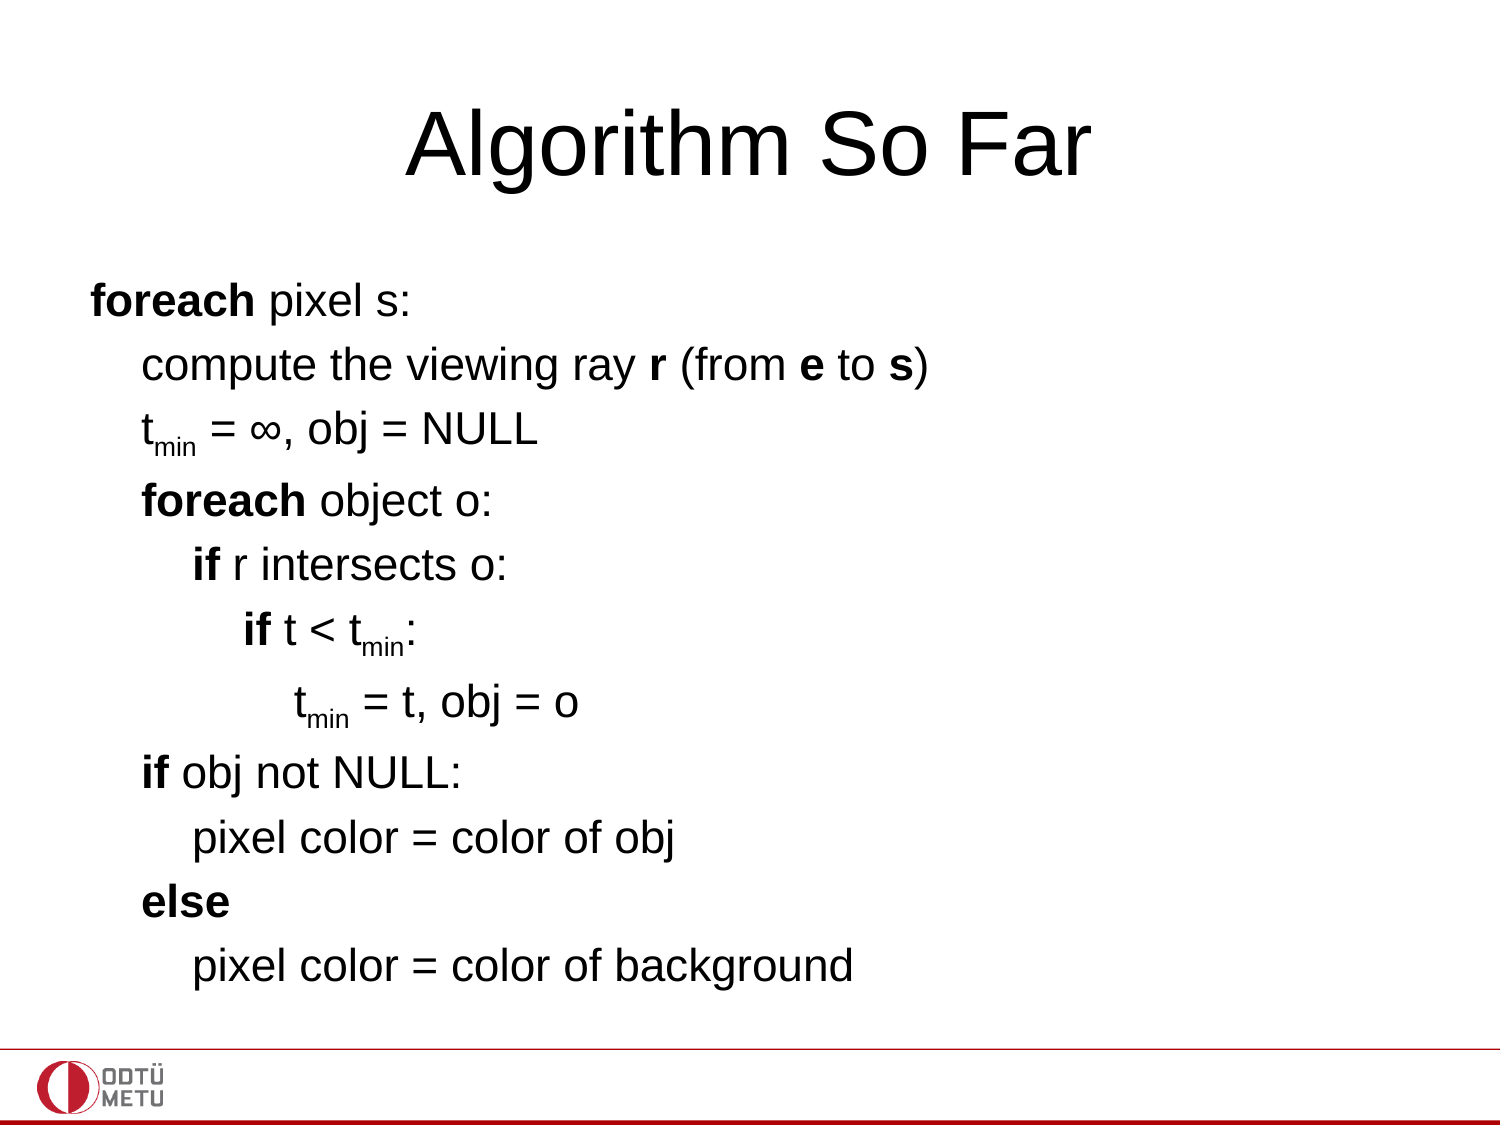

# Algorithm So Far
foreach pixel s:
    compute the viewing ray r (from e to s)
    tmin = ∞, obj = NULL
    foreach object o:
        if r intersects o:
            if t < tmin:
                tmin = t, obj = o
    if obj not NULL:
        pixel color = color of obj
    else
        pixel color = color of background